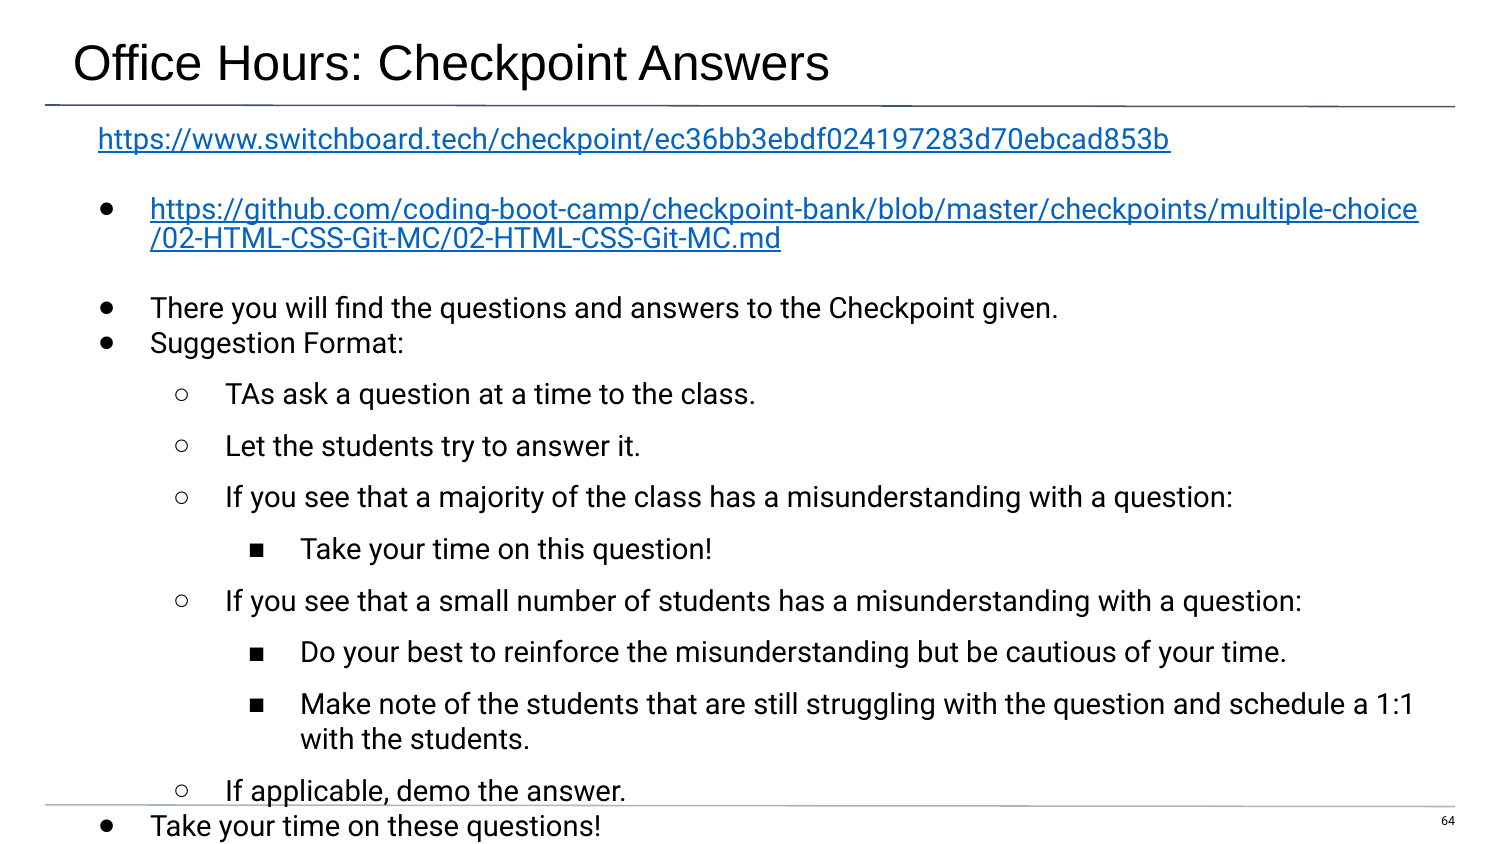

# Office Hours: Checkpoint Answers
https://www.switchboard.tech/checkpoint/ec36bb3ebdf024197283d70ebcad853b

https://github.com/coding-boot-camp/checkpoint-bank/blob/master/checkpoints/multiple-choice/02-HTML-CSS-Git-MC/02-HTML-CSS-Git-MC.md

There you will find the questions and answers to the Checkpoint given.
Suggestion Format:
TAs ask a question at a time to the class.
Let the students try to answer it.
If you see that a majority of the class has a misunderstanding with a question:
Take your time on this question!
If you see that a small number of students has a misunderstanding with a question:
Do your best to reinforce the misunderstanding but be cautious of your time.
Make note of the students that are still struggling with the question and schedule a 1:1 with the students.
If applicable, demo the answer.
Take your time on these questions!
This is a great time to reinforce concepts and misunderstandings!
26. Instructor Do: Introduce the Unit Video Guide (3 mins)
Emphasize how helpful a tool these videos can be if a student feels as if they are falling behind or simply wants to review the material once again.